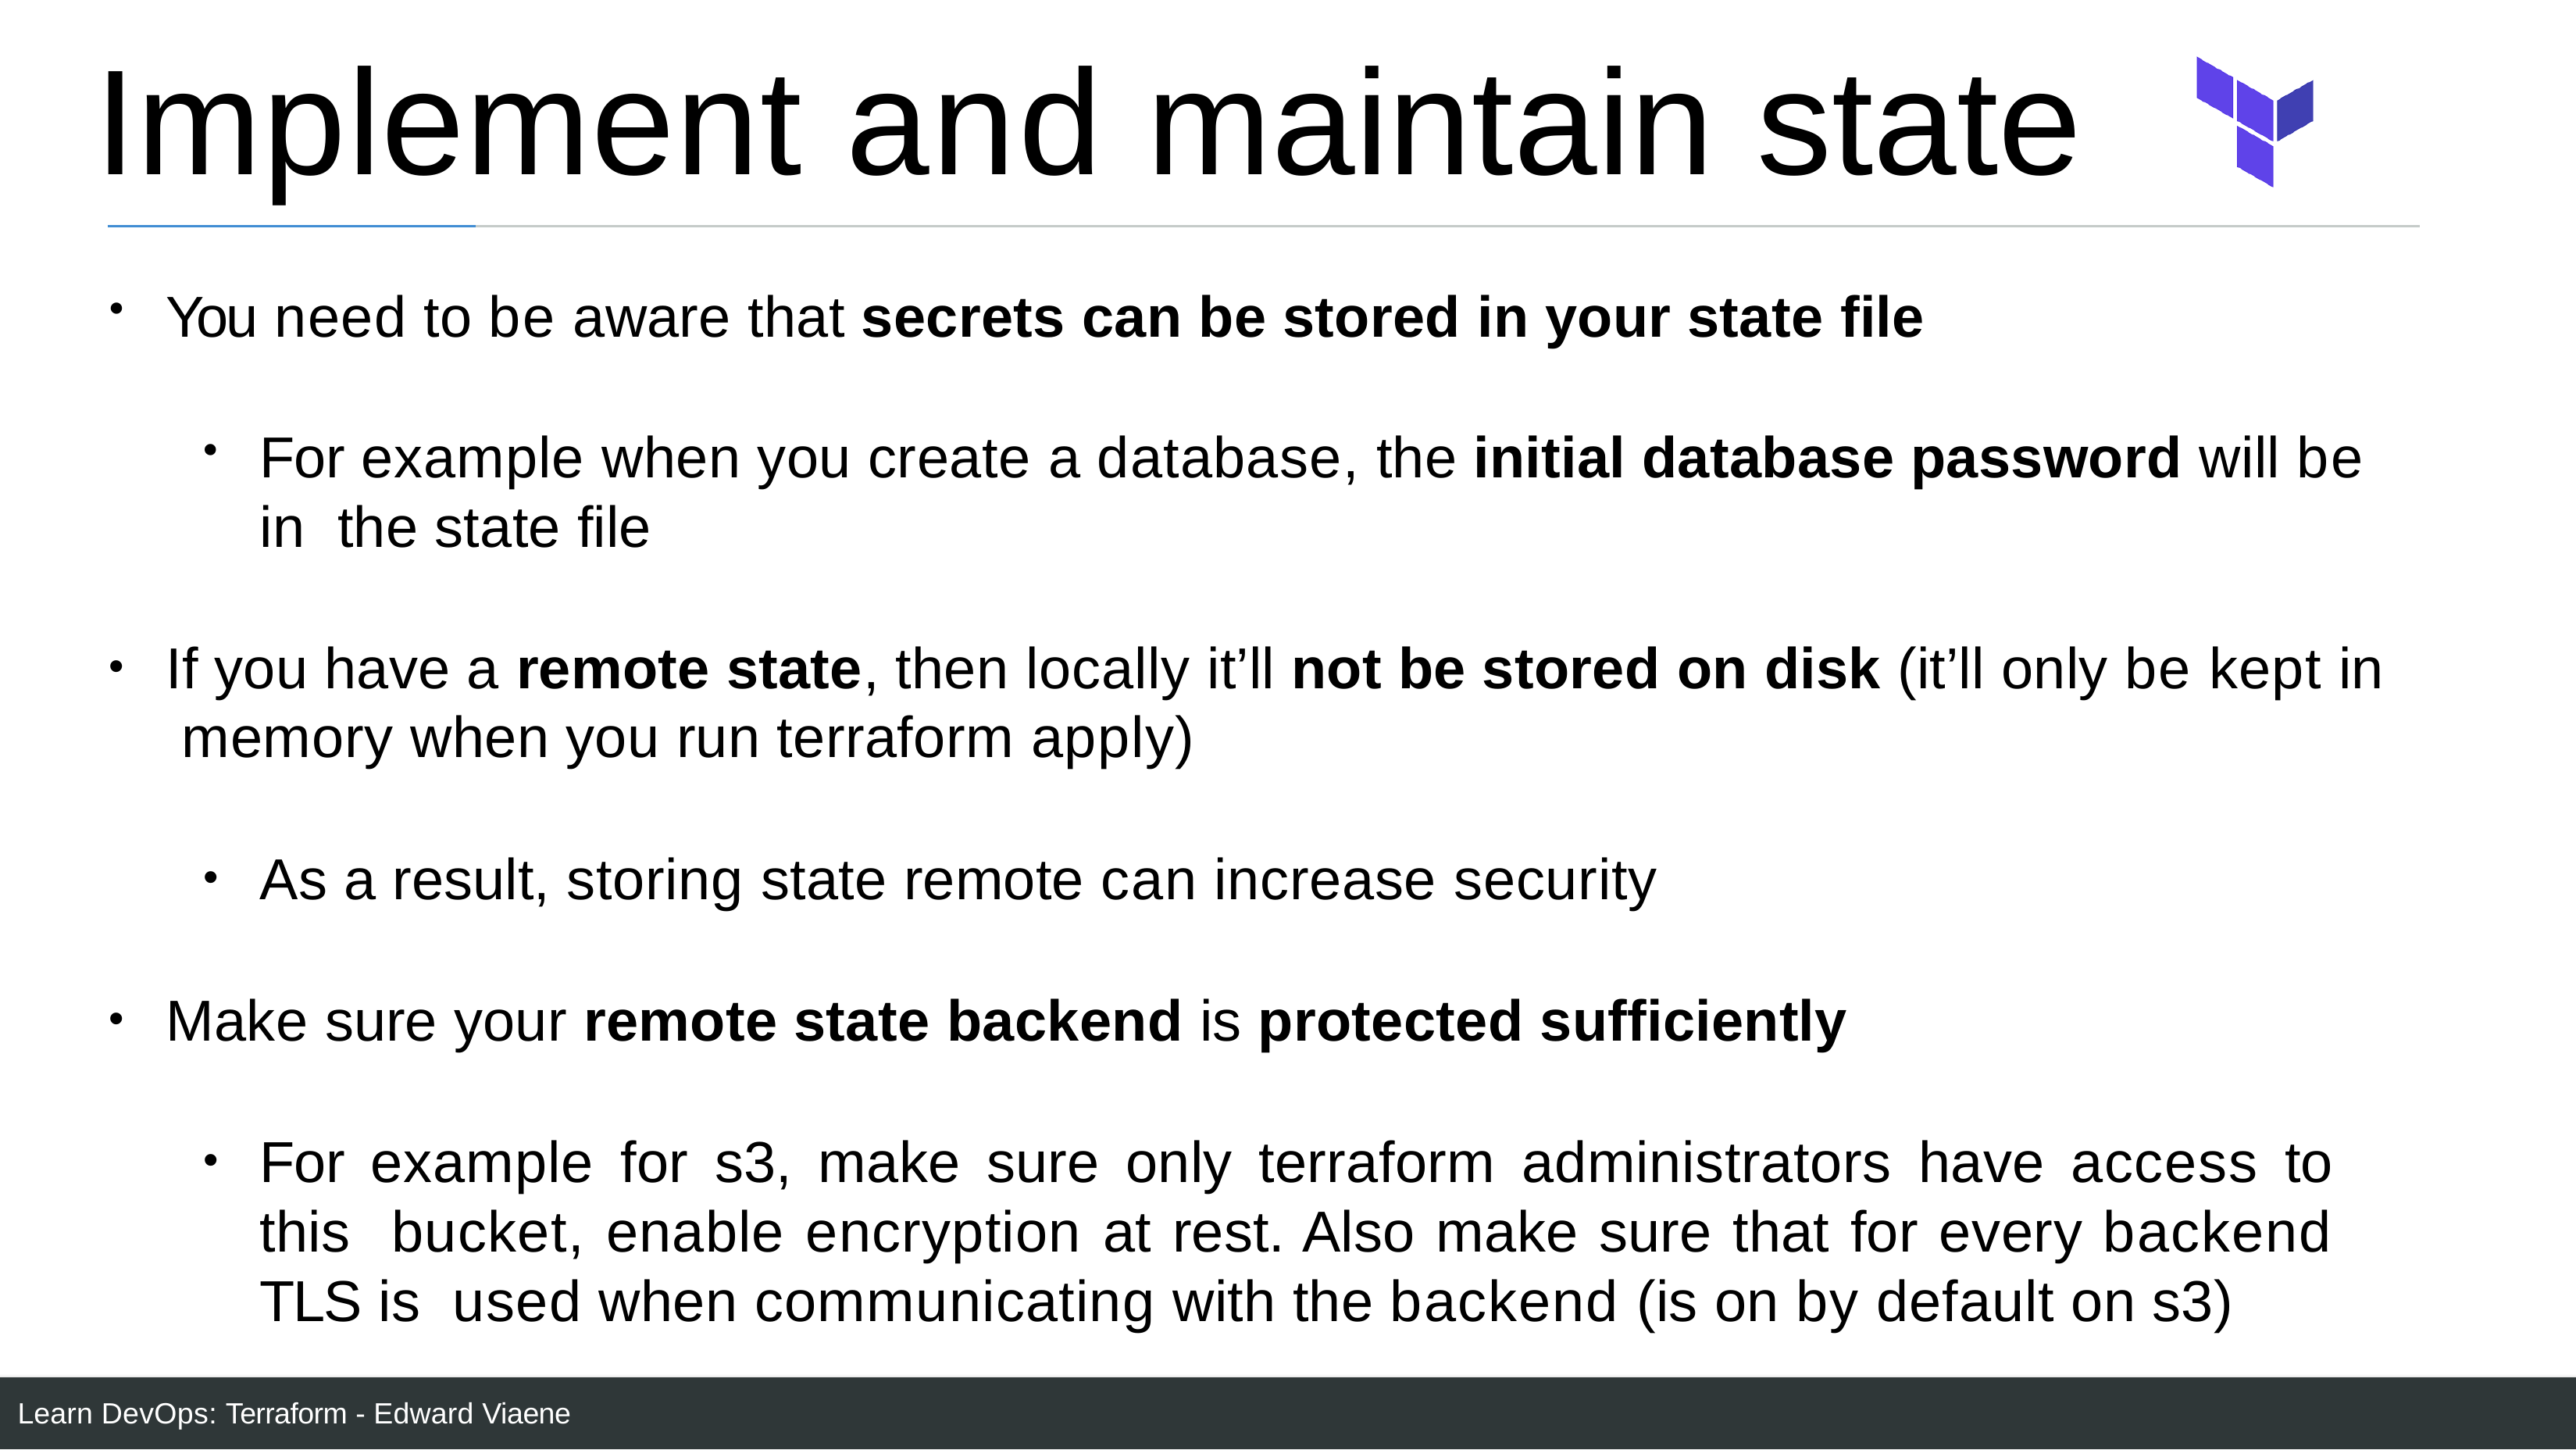

# Implement and maintain state
You need to be aware that secrets can be stored in your state file

For example when you create a database, the initial database password will be in  the state file

If you have a remote state, then locally it’ll not be stored on disk (it’ll only be kept in  memory when you run terraform apply)

As a result, storing state remote can increase security

Make sure your remote state backend is protected sufficiently

For example for s3, make sure only terraform administrators have access to this  bucket, enable encryption at rest. Also make sure that for every backend TLS is  used when communicating with the backend (is on by default on s3)
Learn DevOps: Terraform - Edward Viaene